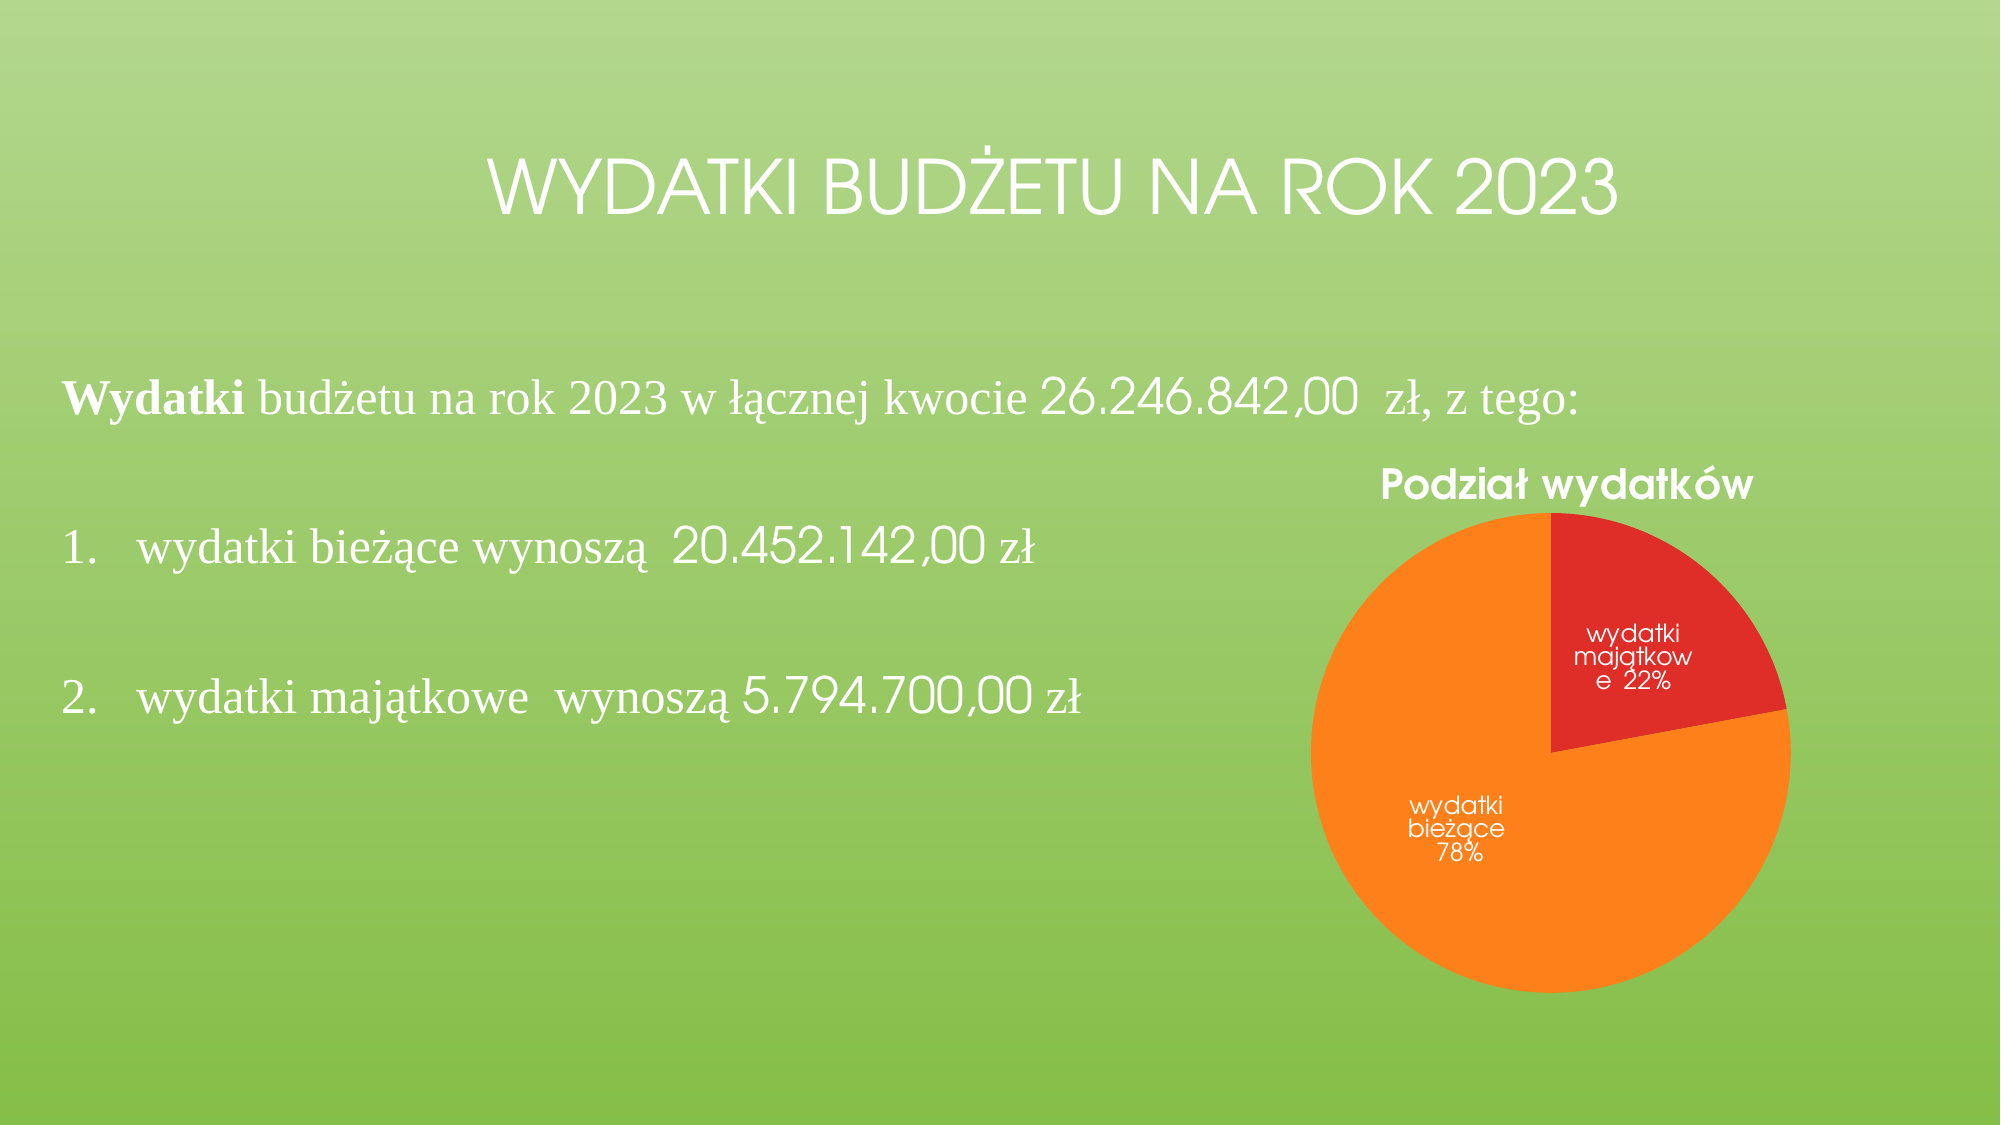

# Wydatki Budżetu na rok 2023
Wydatki budżetu na rok 2023 w łącznej kwocie 26.246.842,00  zł, z tego:

wydatki bieżące wynoszą  20.452.142,00 zł

wydatki majątkowe  wynoszą 5.794.700,00 zł

### Chart: Podział wydatków

| Category | Kolumna1 |
|---|---|
| wydatki majątkowe  | 5794700.0 |
| wydatki bieżące | 20452142.0 |